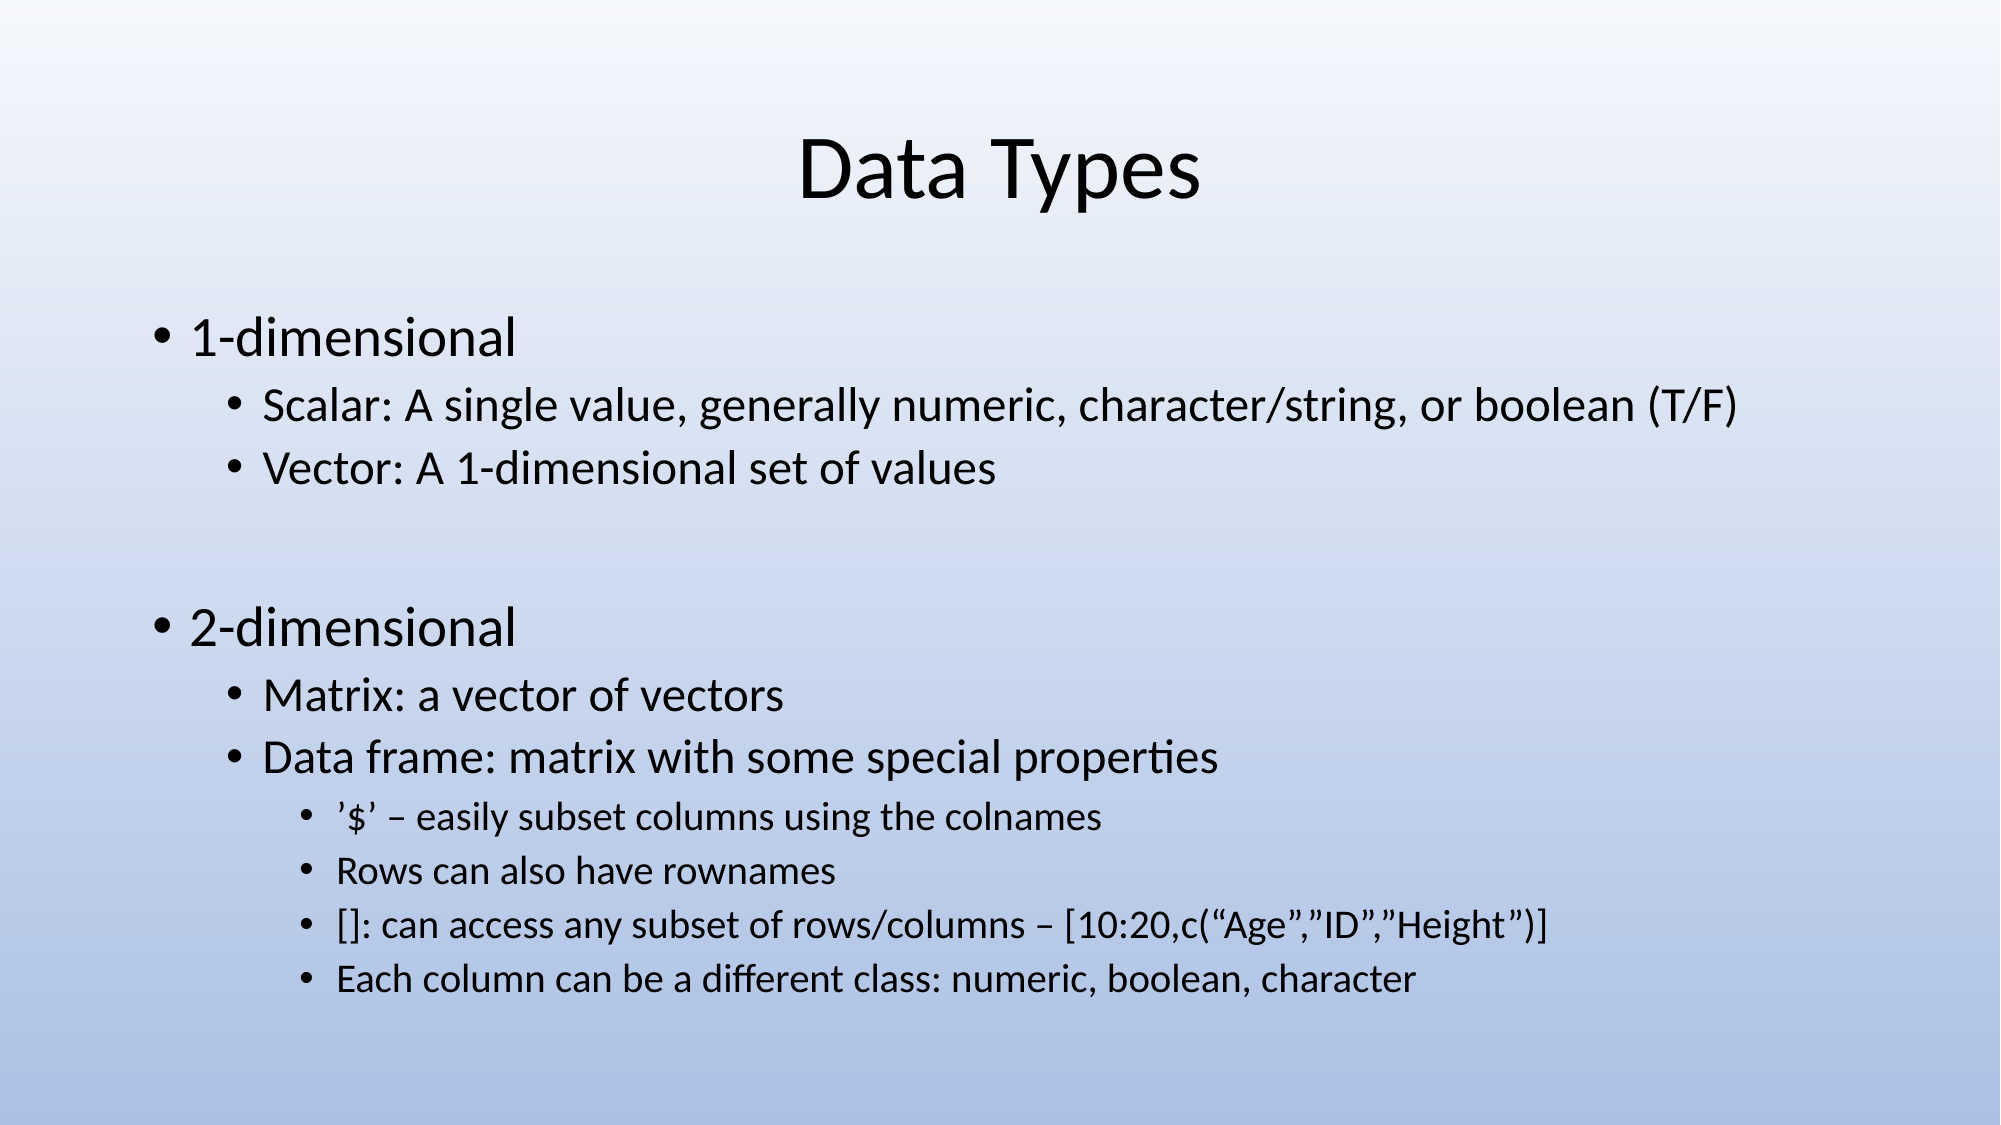

# Data Types
1-dimensional
Scalar: A single value, generally numeric, character/string, or boolean (T/F)
Vector: A 1-dimensional set of values

2-dimensional
Matrix: a vector of vectors
Data frame: matrix with some special properties
’$’ – easily subset columns using the colnames
Rows can also have rownames
[]: can access any subset of rows/columns – [10:20,c(“Age”,”ID”,”Height”)]
Each column can be a different class: numeric, boolean, character